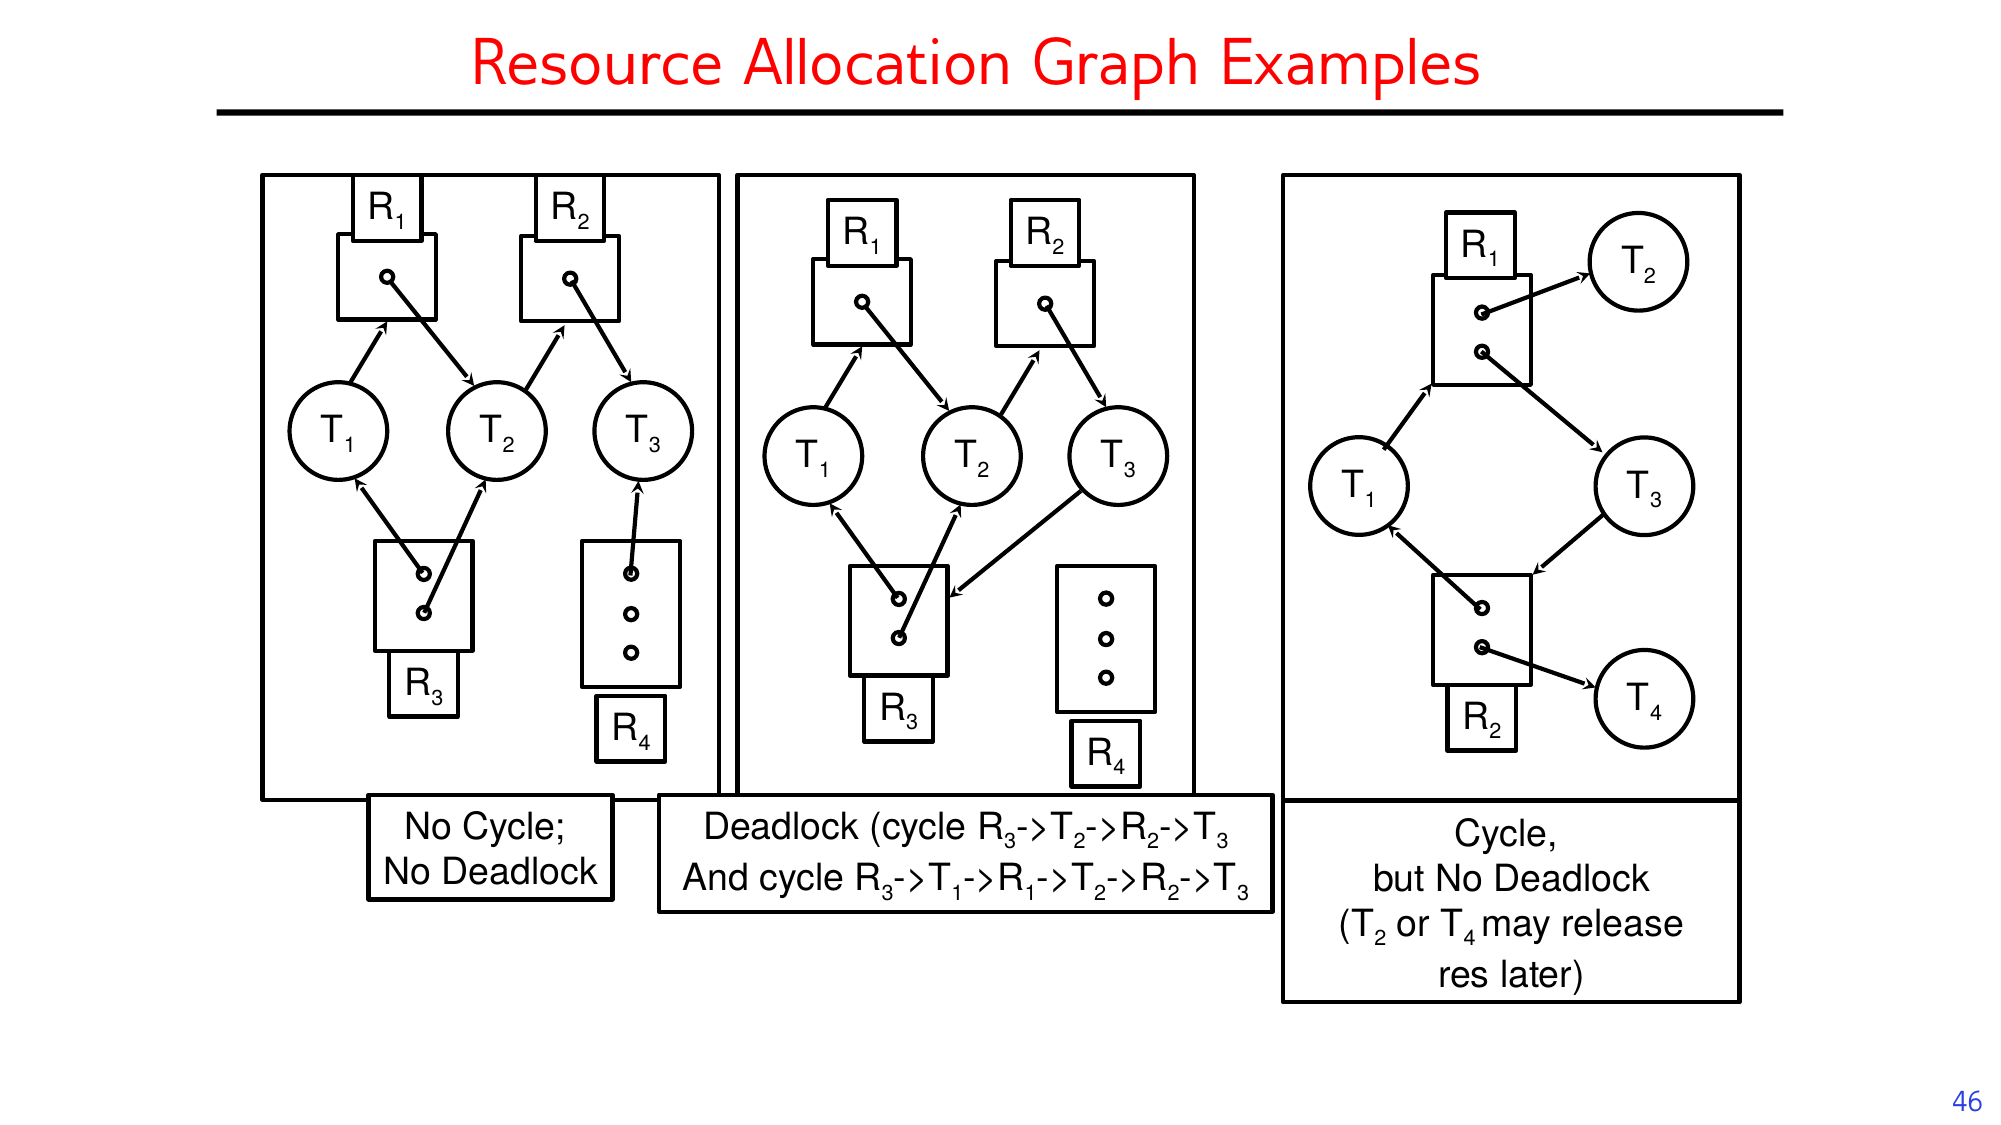

# Resource Allocation Graph Examples

R1

T2

T1
T3

R2

T4
Cycle,
but No Deadlock
(T2 or T4 may release
res later)

R1

R2

T1
T2
T3

R3

R4
No Cycle;
No Deadlock

R1

R2

T1
T2
T3

R3

R4
Deadlock (cycle R3->T2->R2->T3
And cycle R3->T1->R1->T2->R2->T3